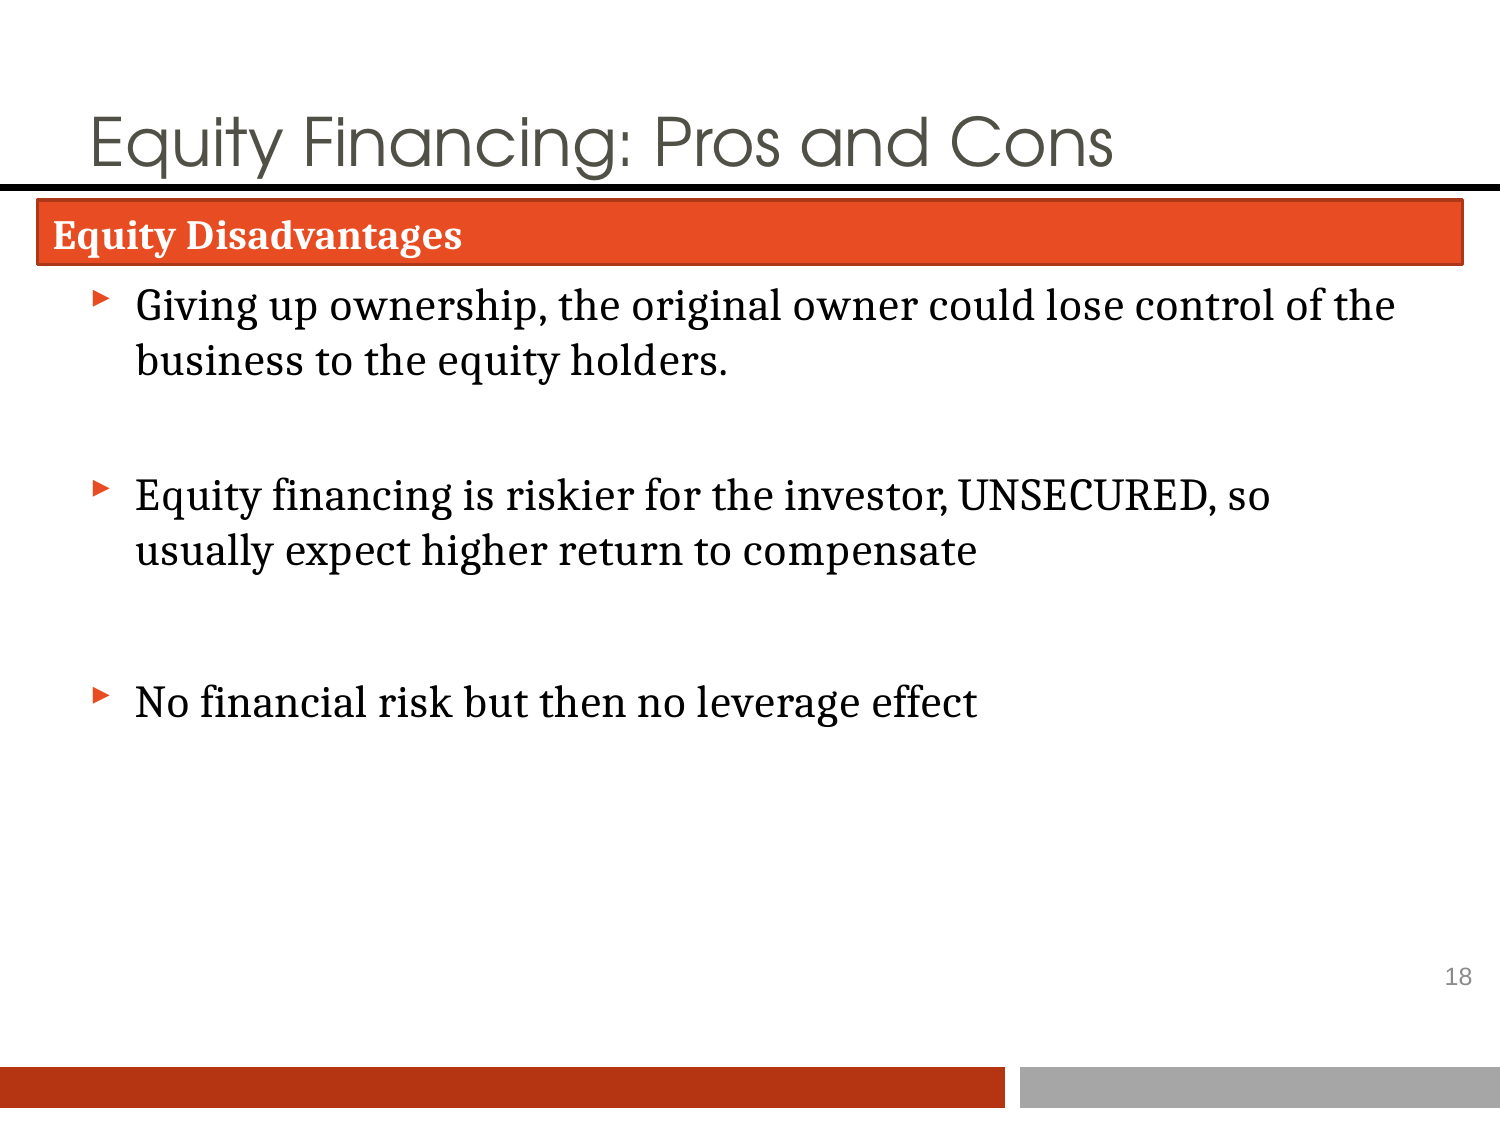

# Equity Financing: Pros and Cons
Equity Disadvantages

Giving up ownership, the original owner could lose control of the business to the equity holders.

Equity financing is riskier for the investor, UNSECURED, so usually expect higher return to compensate

No financial risk but then no leverage effect
18